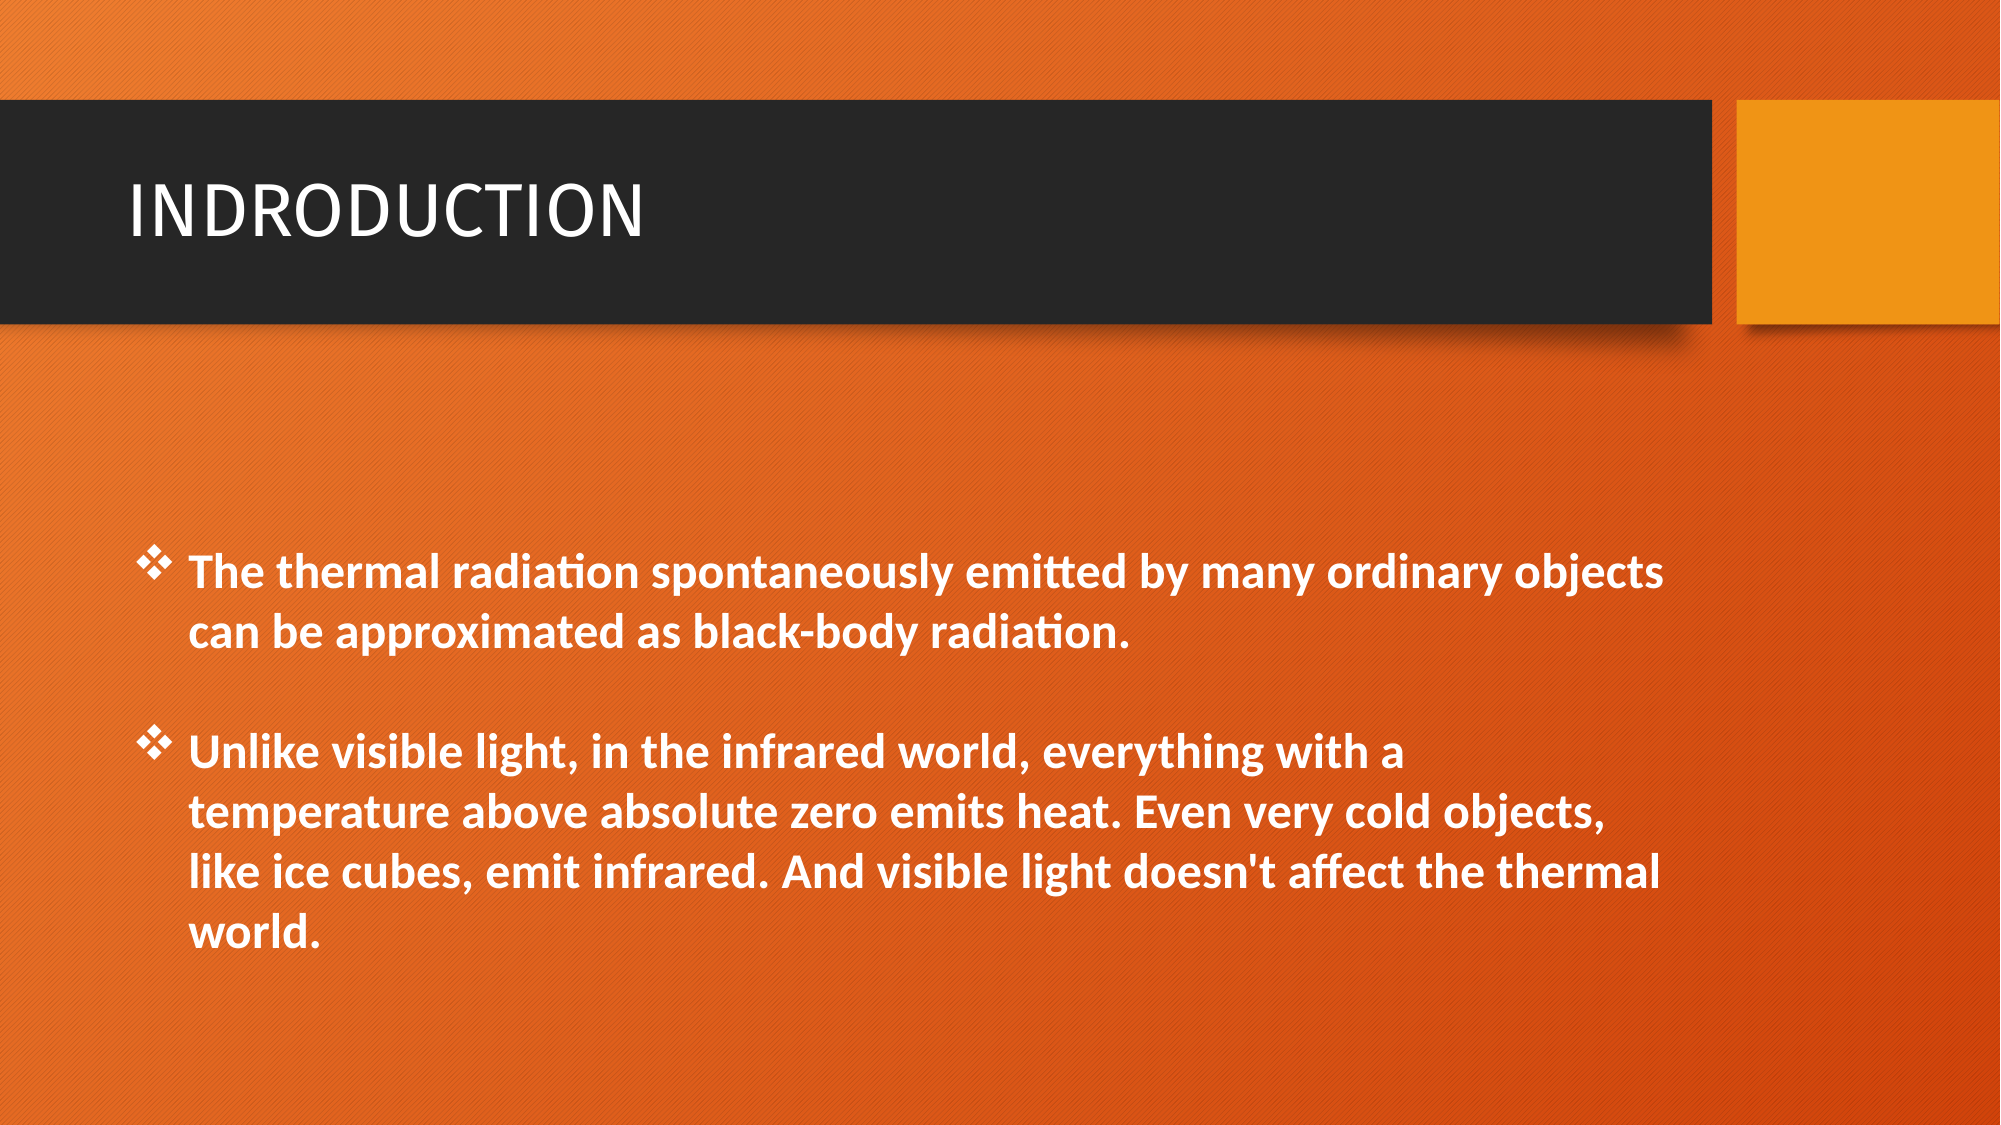

# INDRODUCTION
The thermal radiation spontaneously emitted by many ordinary objects can be approximated as black-body radiation. ​
​
Unlike visible light, in the infrared world, everything with a temperature above absolute zero emits heat. Even very cold objects, like ice cubes, emit infrared. And visible light doesn't affect the thermal world.